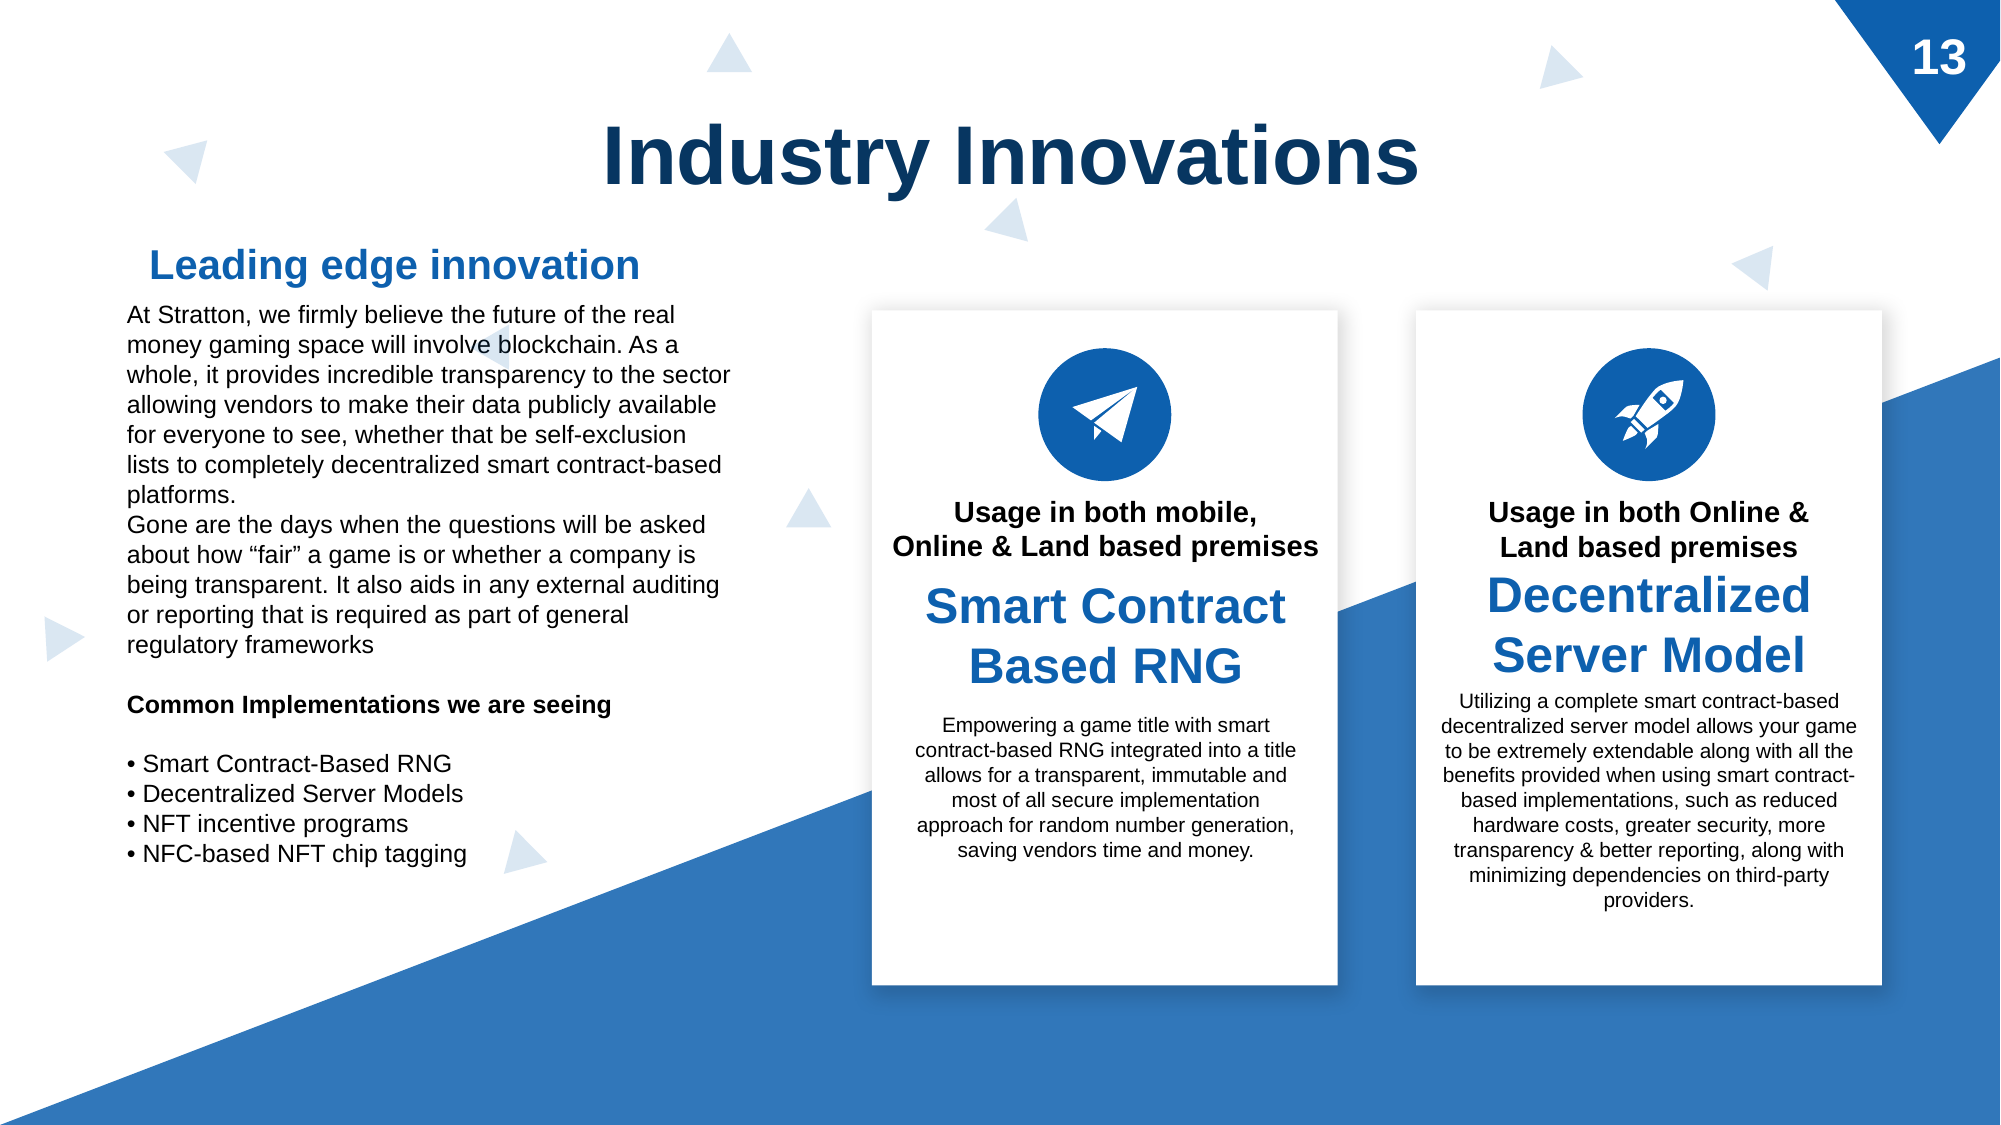

# Industry Innovations

Leading edge innovation

At Stratton, we firmly believe the future of the real money gaming space will involve blockchain. As a whole, it provides incredible transparency to the sector allowing vendors to make their data publicly available for everyone to see, whether that be self-exclusion lists to completely decentralized smart contract-based platforms.
Gone are the days when the questions will be asked about how “fair” a game is or whether a company is being transparent. It also aids in any external auditing or reporting that is required as part of general regulatory frameworks
Common Implementations we are seeing
• Smart Contract-Based RNG
• Decentralized Server Models
• NFT incentive programs
• NFC-based NFT chip tagging

Usage in both mobile,
Online & Land based premises
Usage in both Online &
Land based premises

Decentralized
Server Model
Smart Contract
Based RNG

Utilizing a complete smart contract-based decentralized server model allows your game to be extremely extendable along with all the benefits provided when using smart contract-based implementations, such as reduced hardware costs, greater security, more transparency & better reporting, along with minimizing dependencies on third-party providers.
Empowering a game title with smart contract-based RNG integrated into a title allows for a transparent, immutable and most of all secure implementation approach for random number generation, saving vendors time and money.